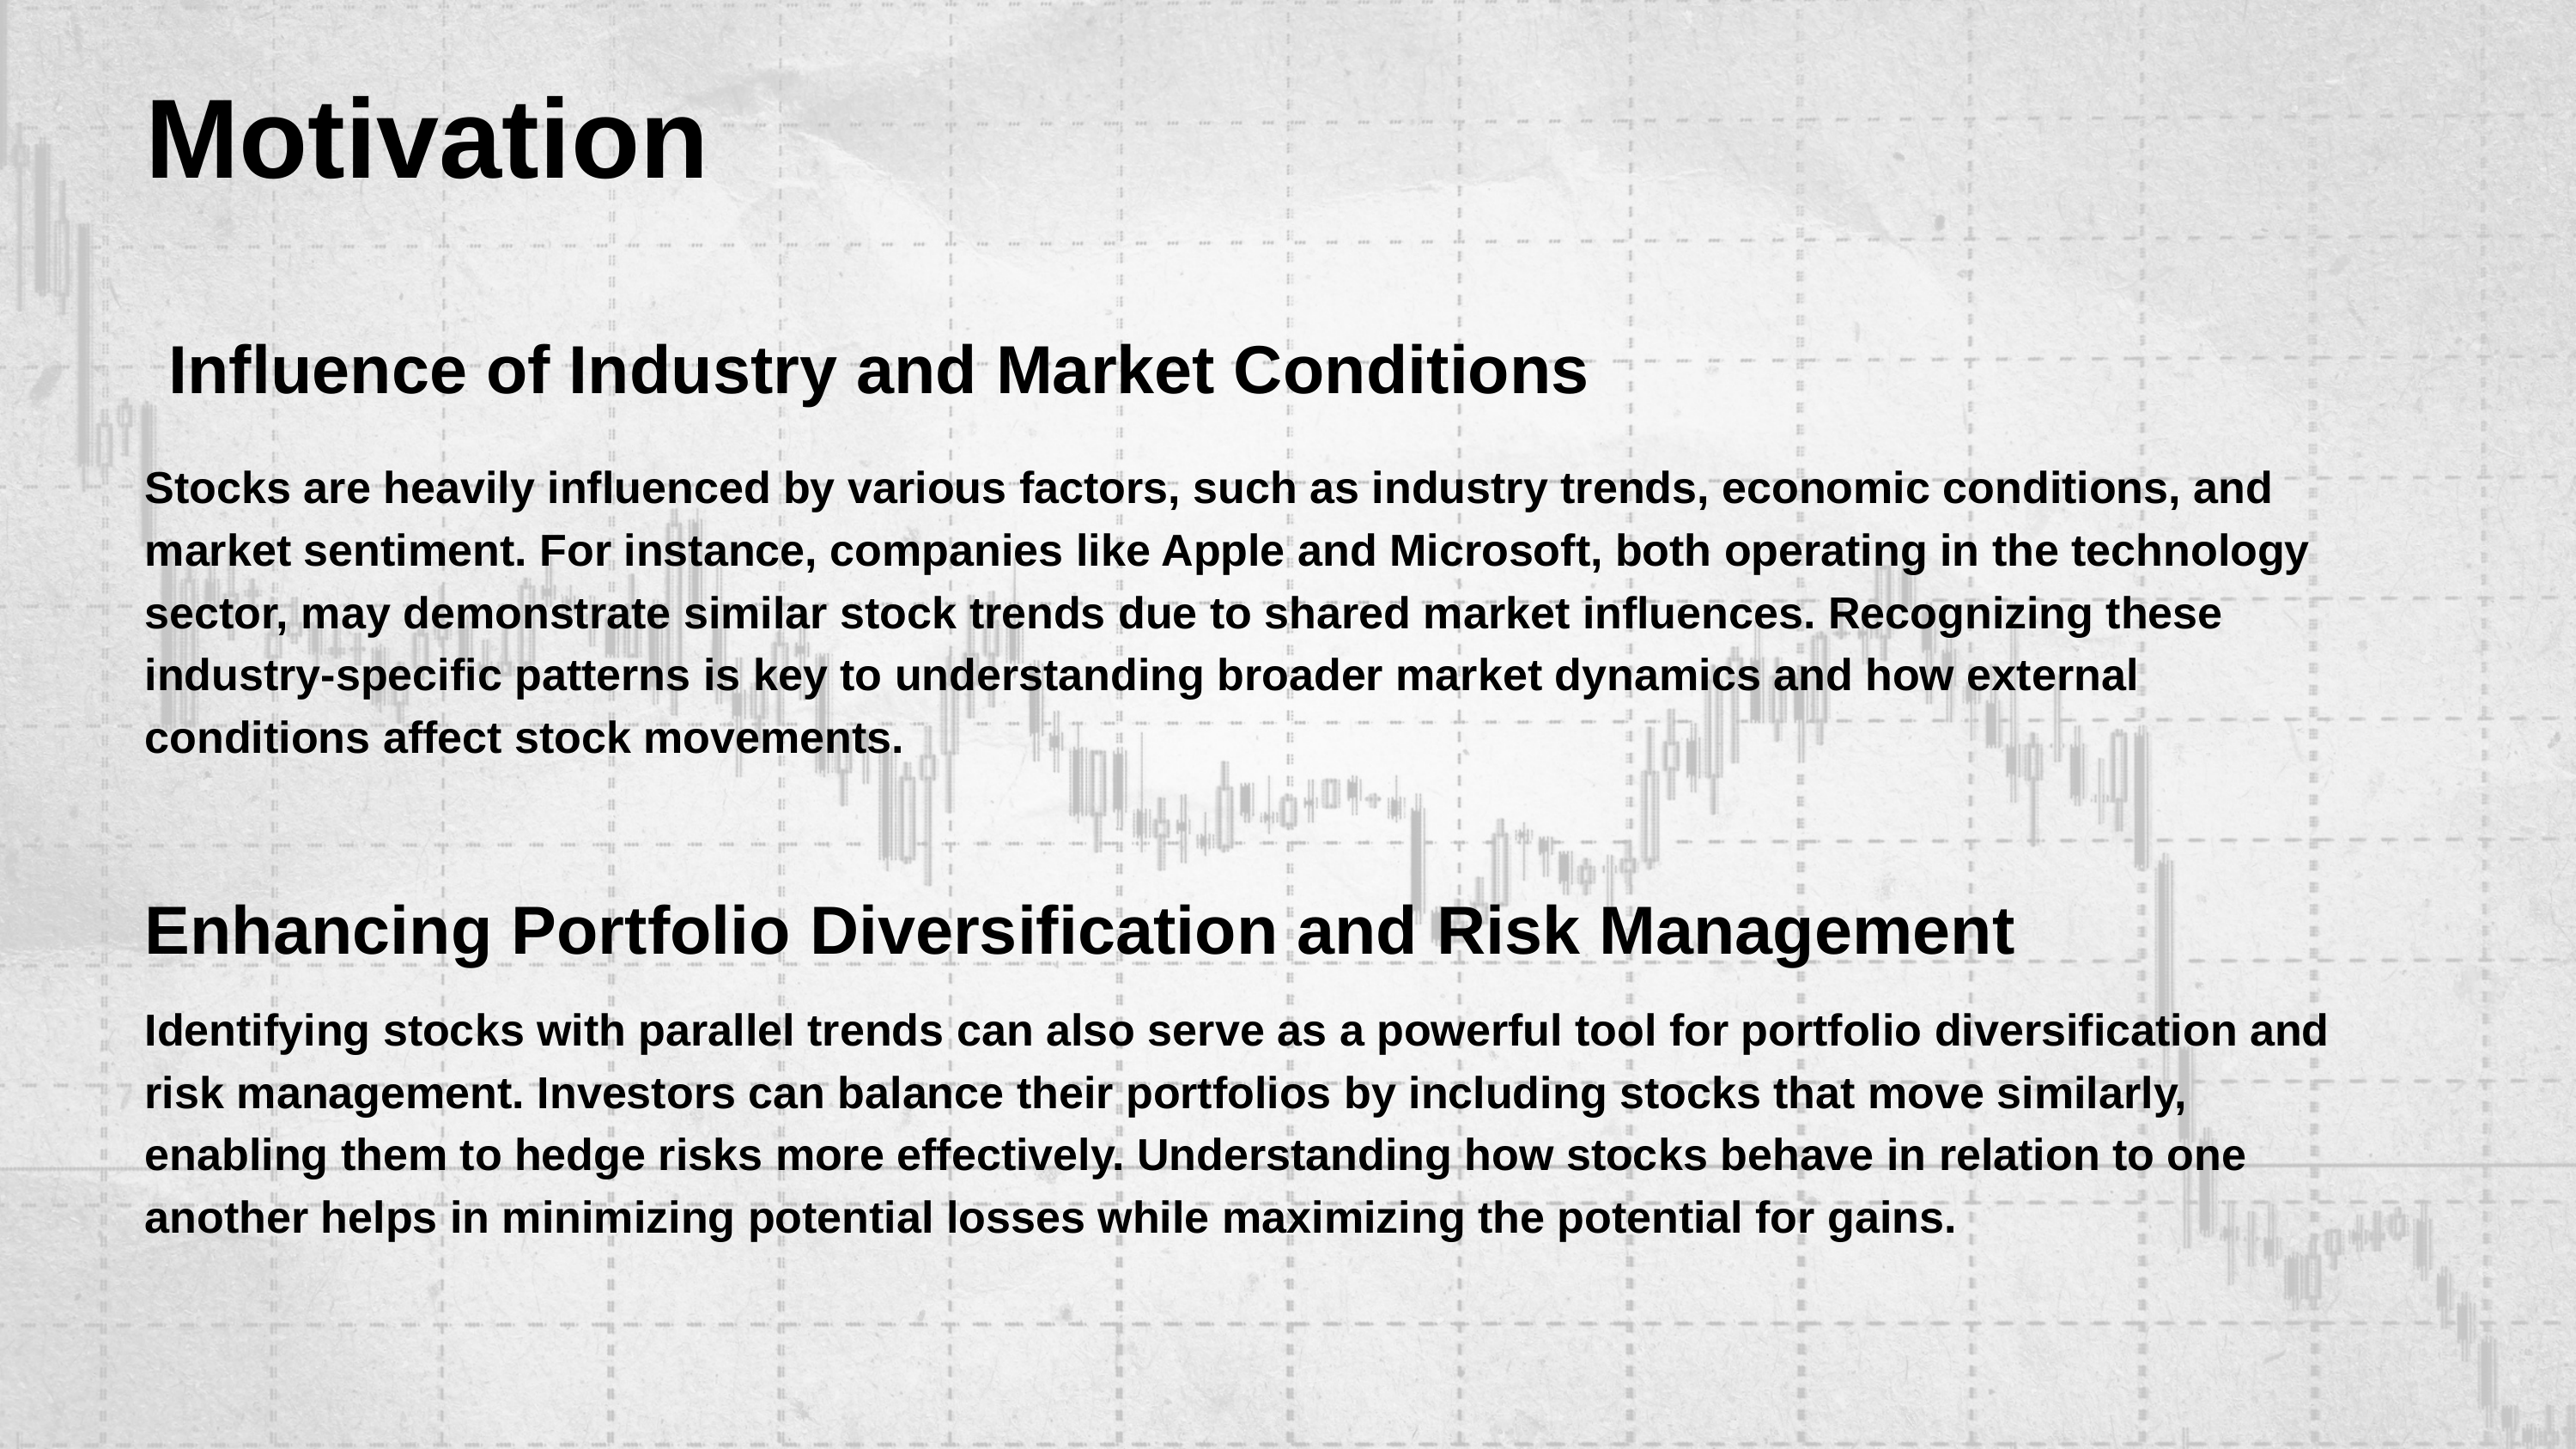

Motivation
Influence of Industry and Market Conditions

Stocks are heavily influenced by various factors, such as industry trends, economic conditions, and market sentiment. For instance, companies like Apple and Microsoft, both operating in the technology sector, may demonstrate similar stock trends due to shared market influences. Recognizing these industry-specific patterns is key to understanding broader market dynamics and how external conditions affect stock movements.
Enhancing Portfolio Diversification and Risk Management
Identifying stocks with parallel trends can also serve as a powerful tool for portfolio diversification and risk management. Investors can balance their portfolios by including stocks that move similarly, enabling them to hedge risks more effectively. Understanding how stocks behave in relation to one another helps in minimizing potential losses while maximizing the potential for gains.